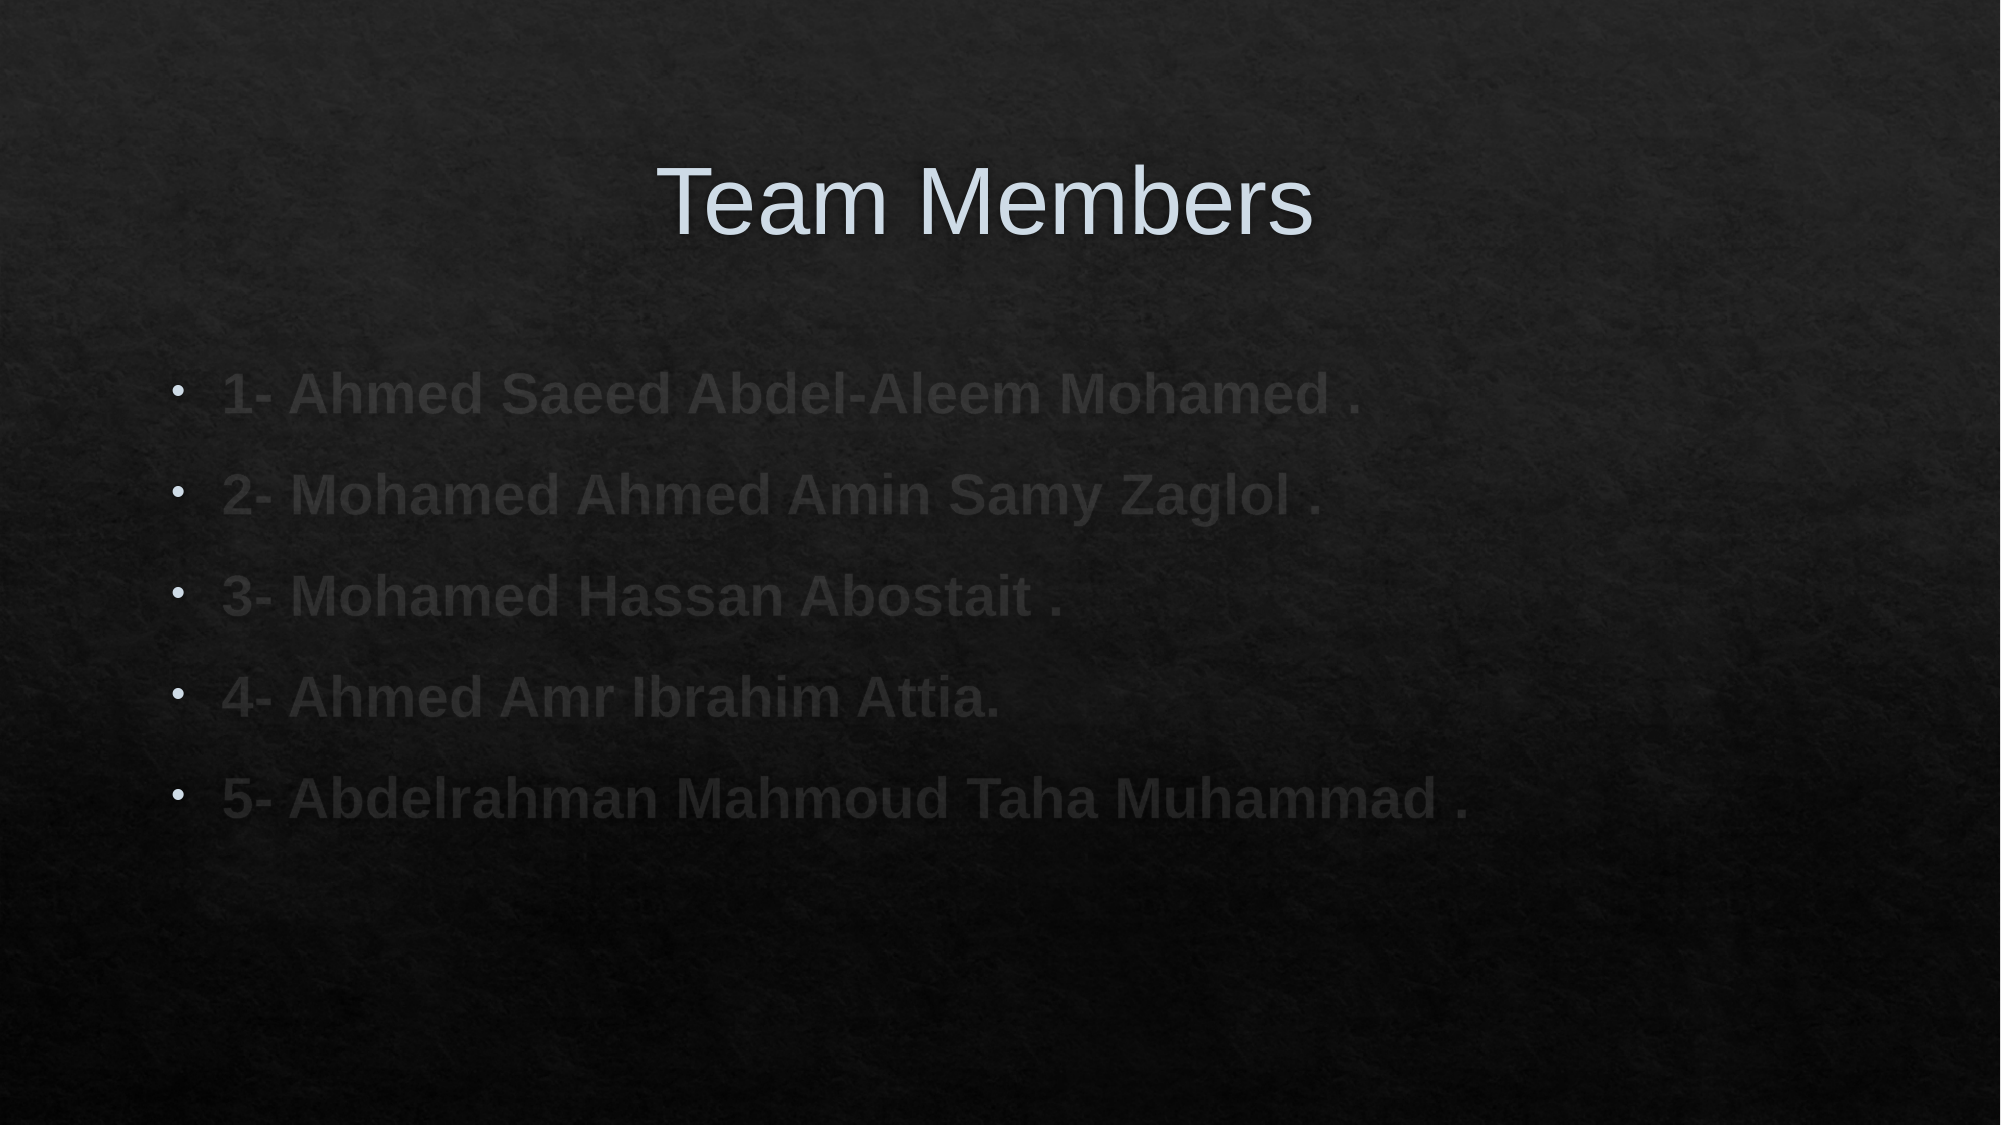

# Team Members
1- Ahmed Saeed Abdel-Aleem Mohamed .
2- Mohamed Ahmed Amin Samy Zaglol .
3- Mohamed Hassan Abostait .
4- Ahmed Amr Ibrahim Attia.
5- Abdelrahman Mahmoud Taha Muhammad .